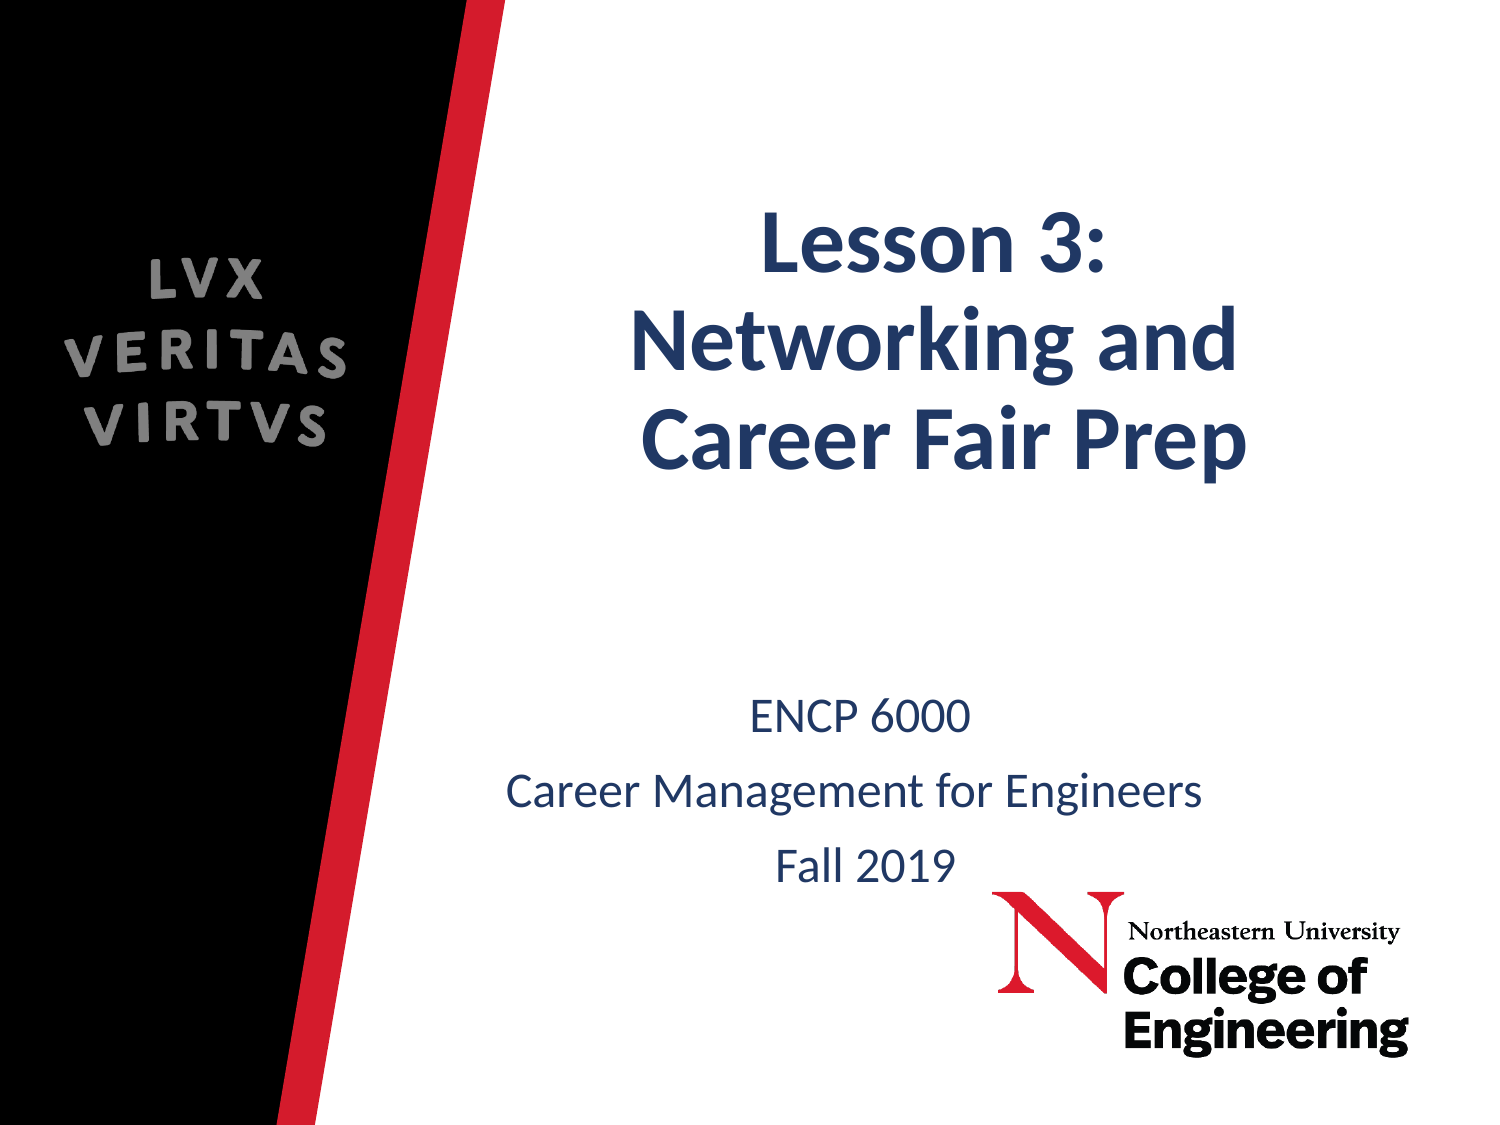

# Lesson 3: Networking and  Career Fair Prep
ENCP 6000
Career Management for Engineers
Fall 2019